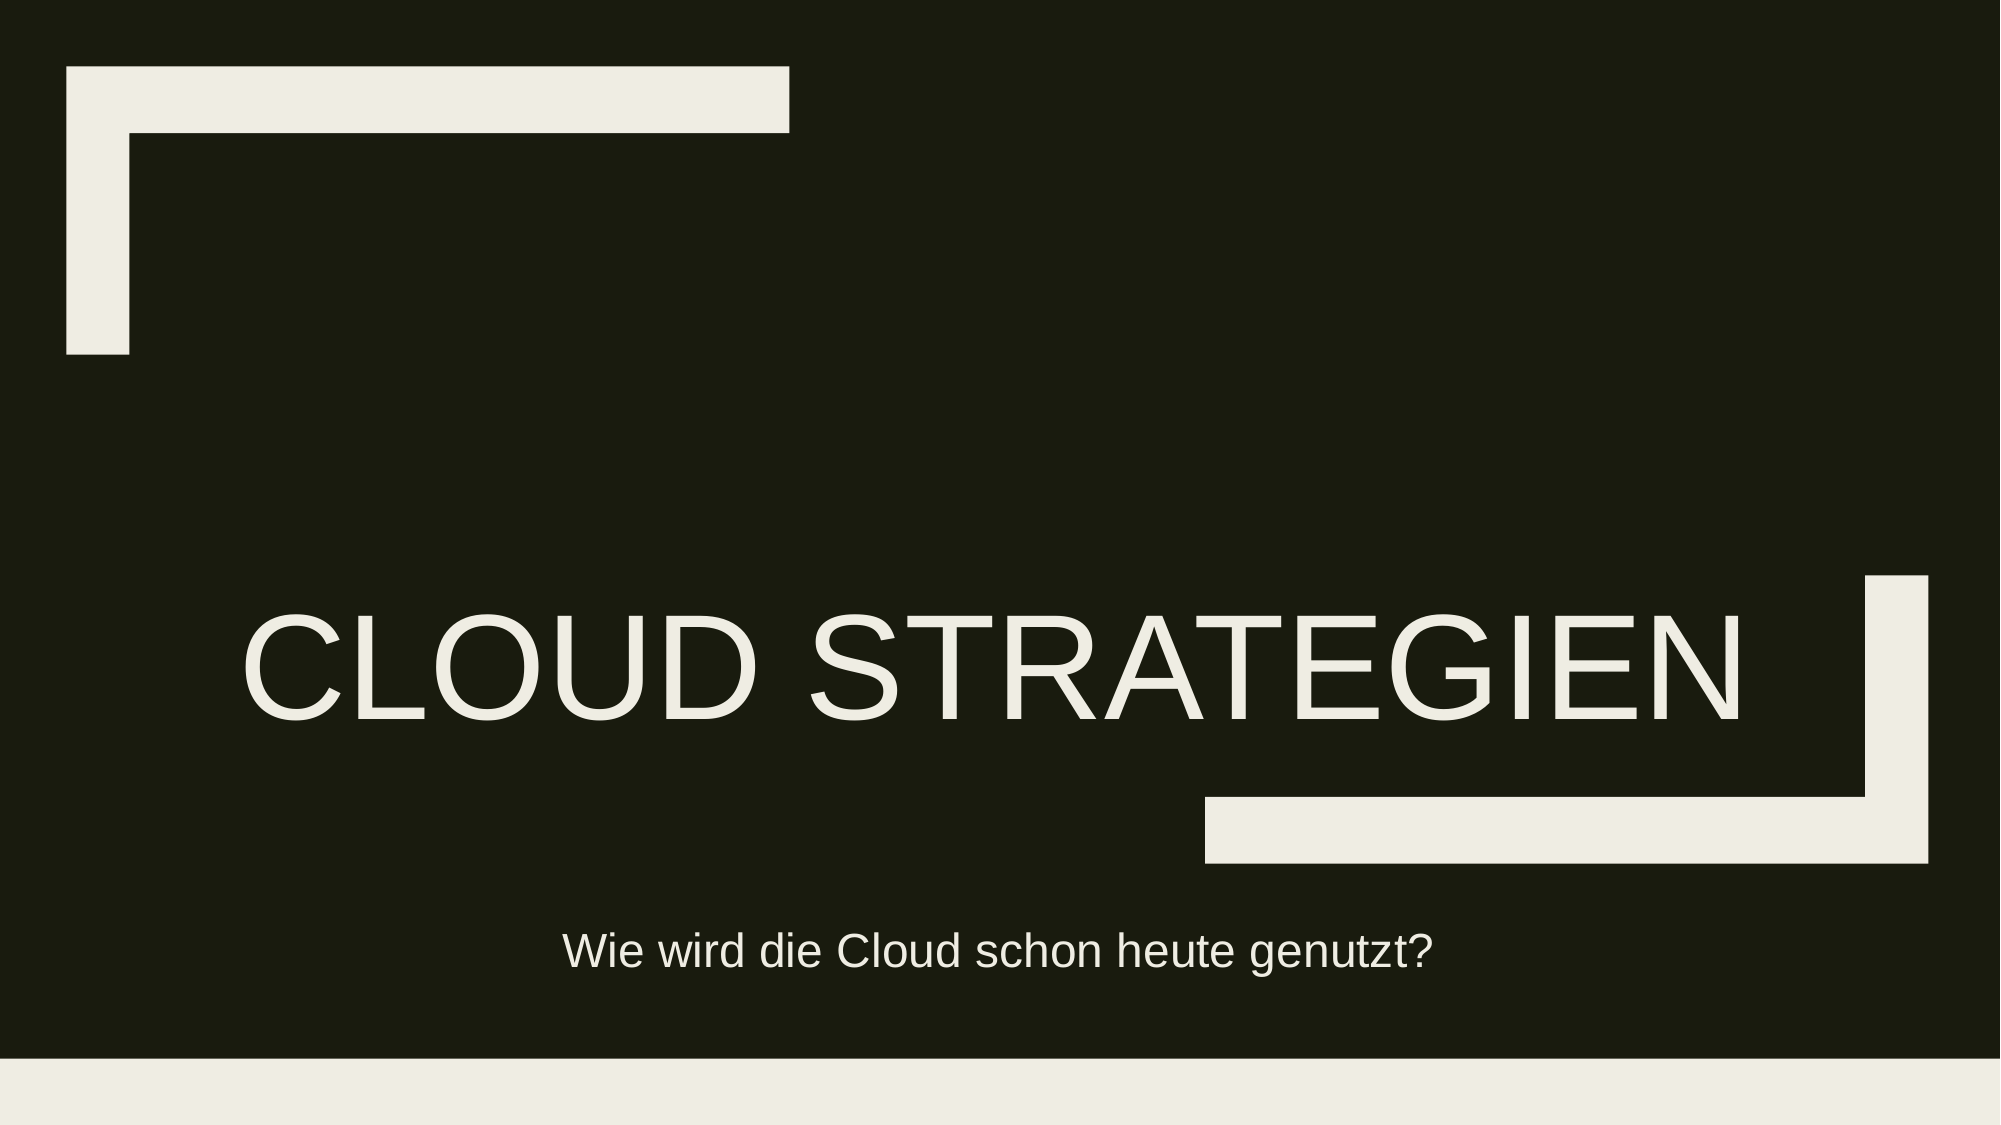

# Cloud Strategien

Wie wird die Cloud schon heute genutzt?